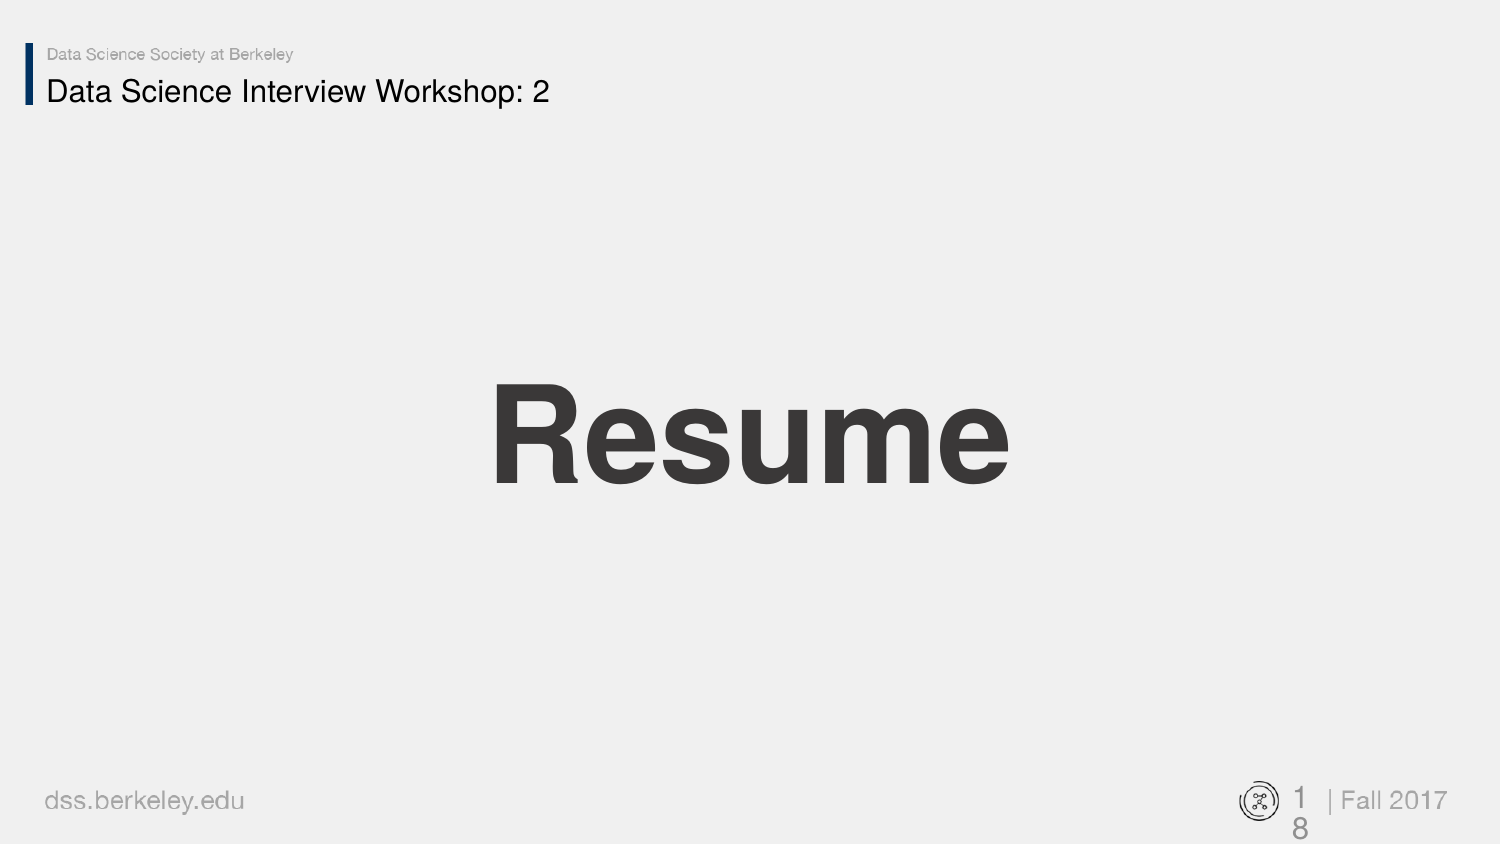

Data Science Interview Workshop: 2
Resume
18